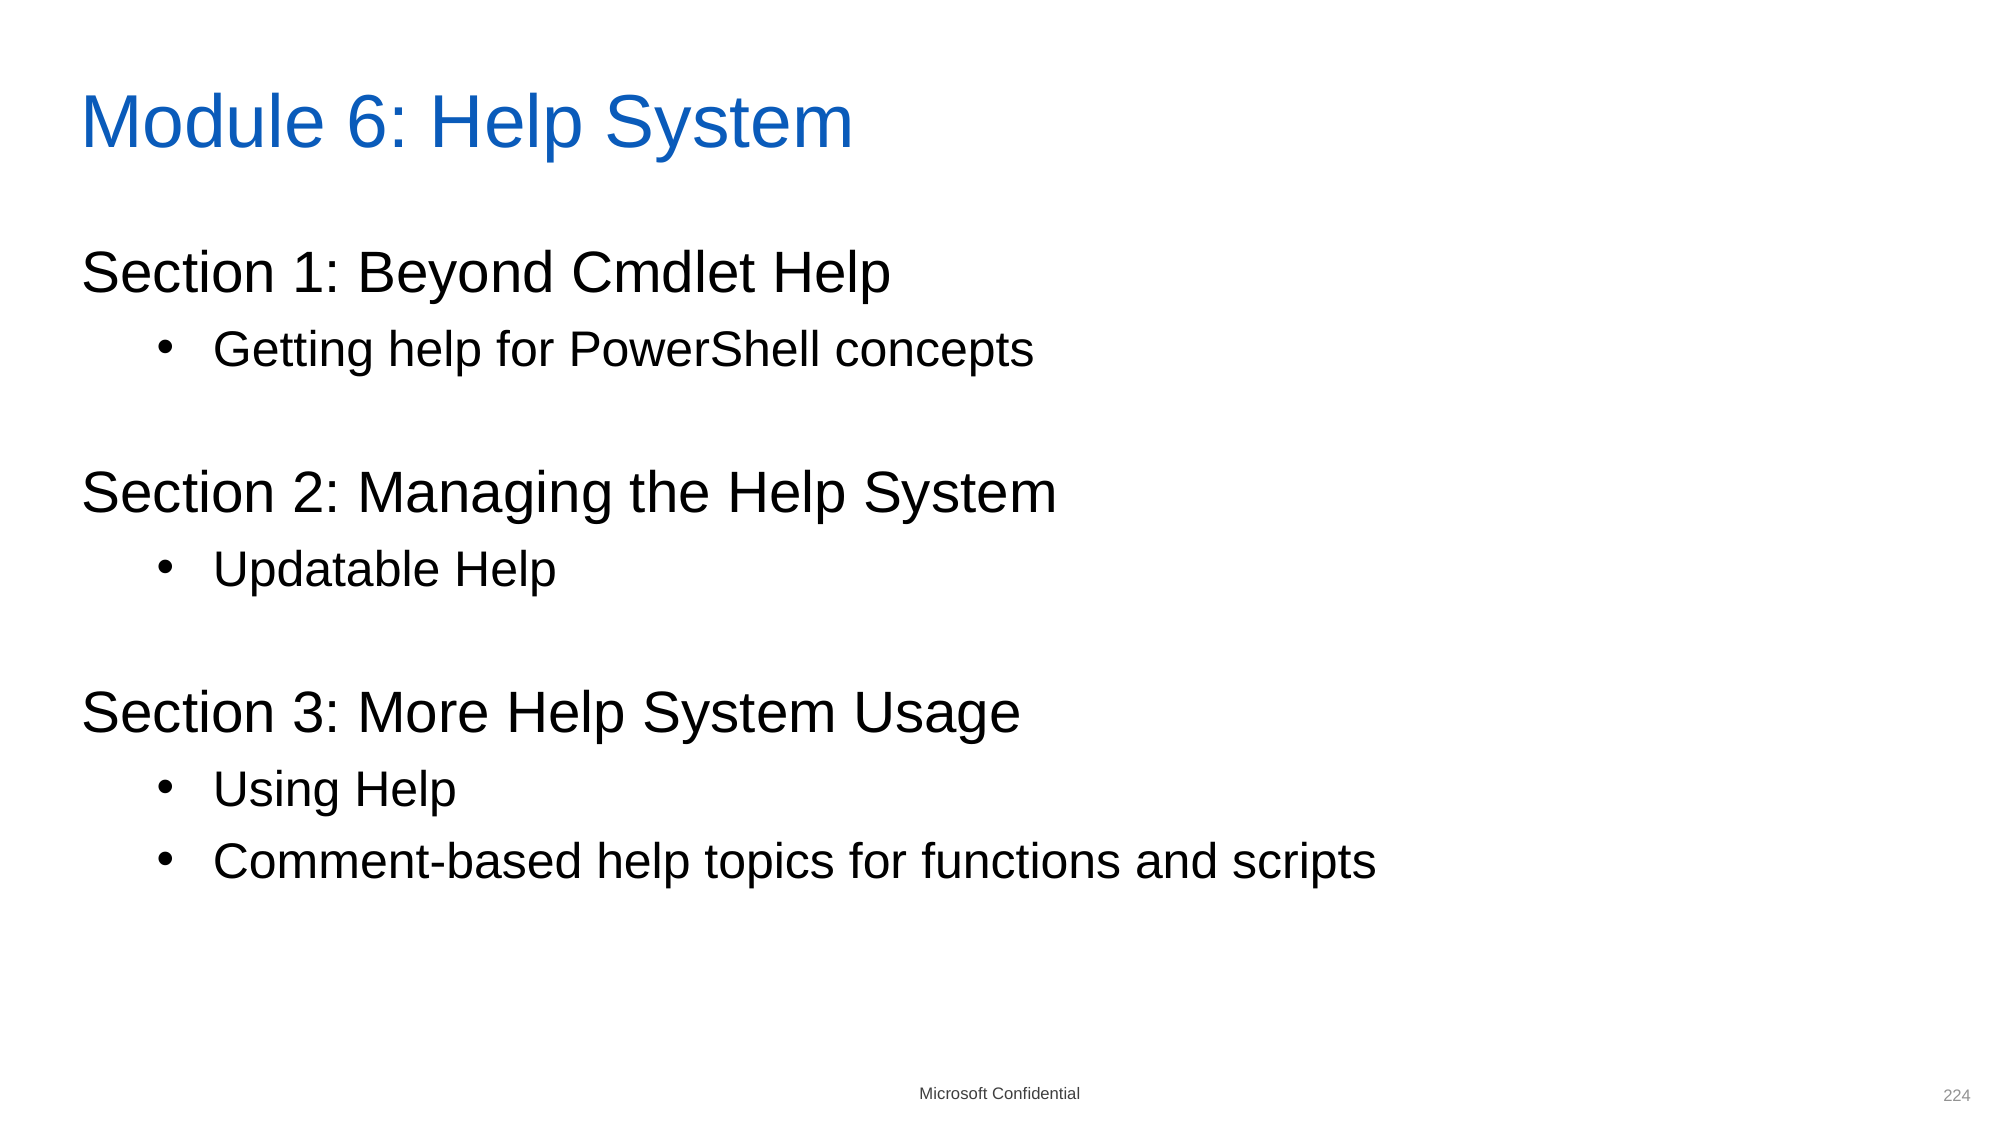

# Module 6: Help System
Section 1: Beyond Cmdlet Help
Getting help for PowerShell concepts

Section 2: Managing the Help System
Updatable Help

Section 3: More Help System Usage
Using Help
Comment-based help topics for functions and scripts

224